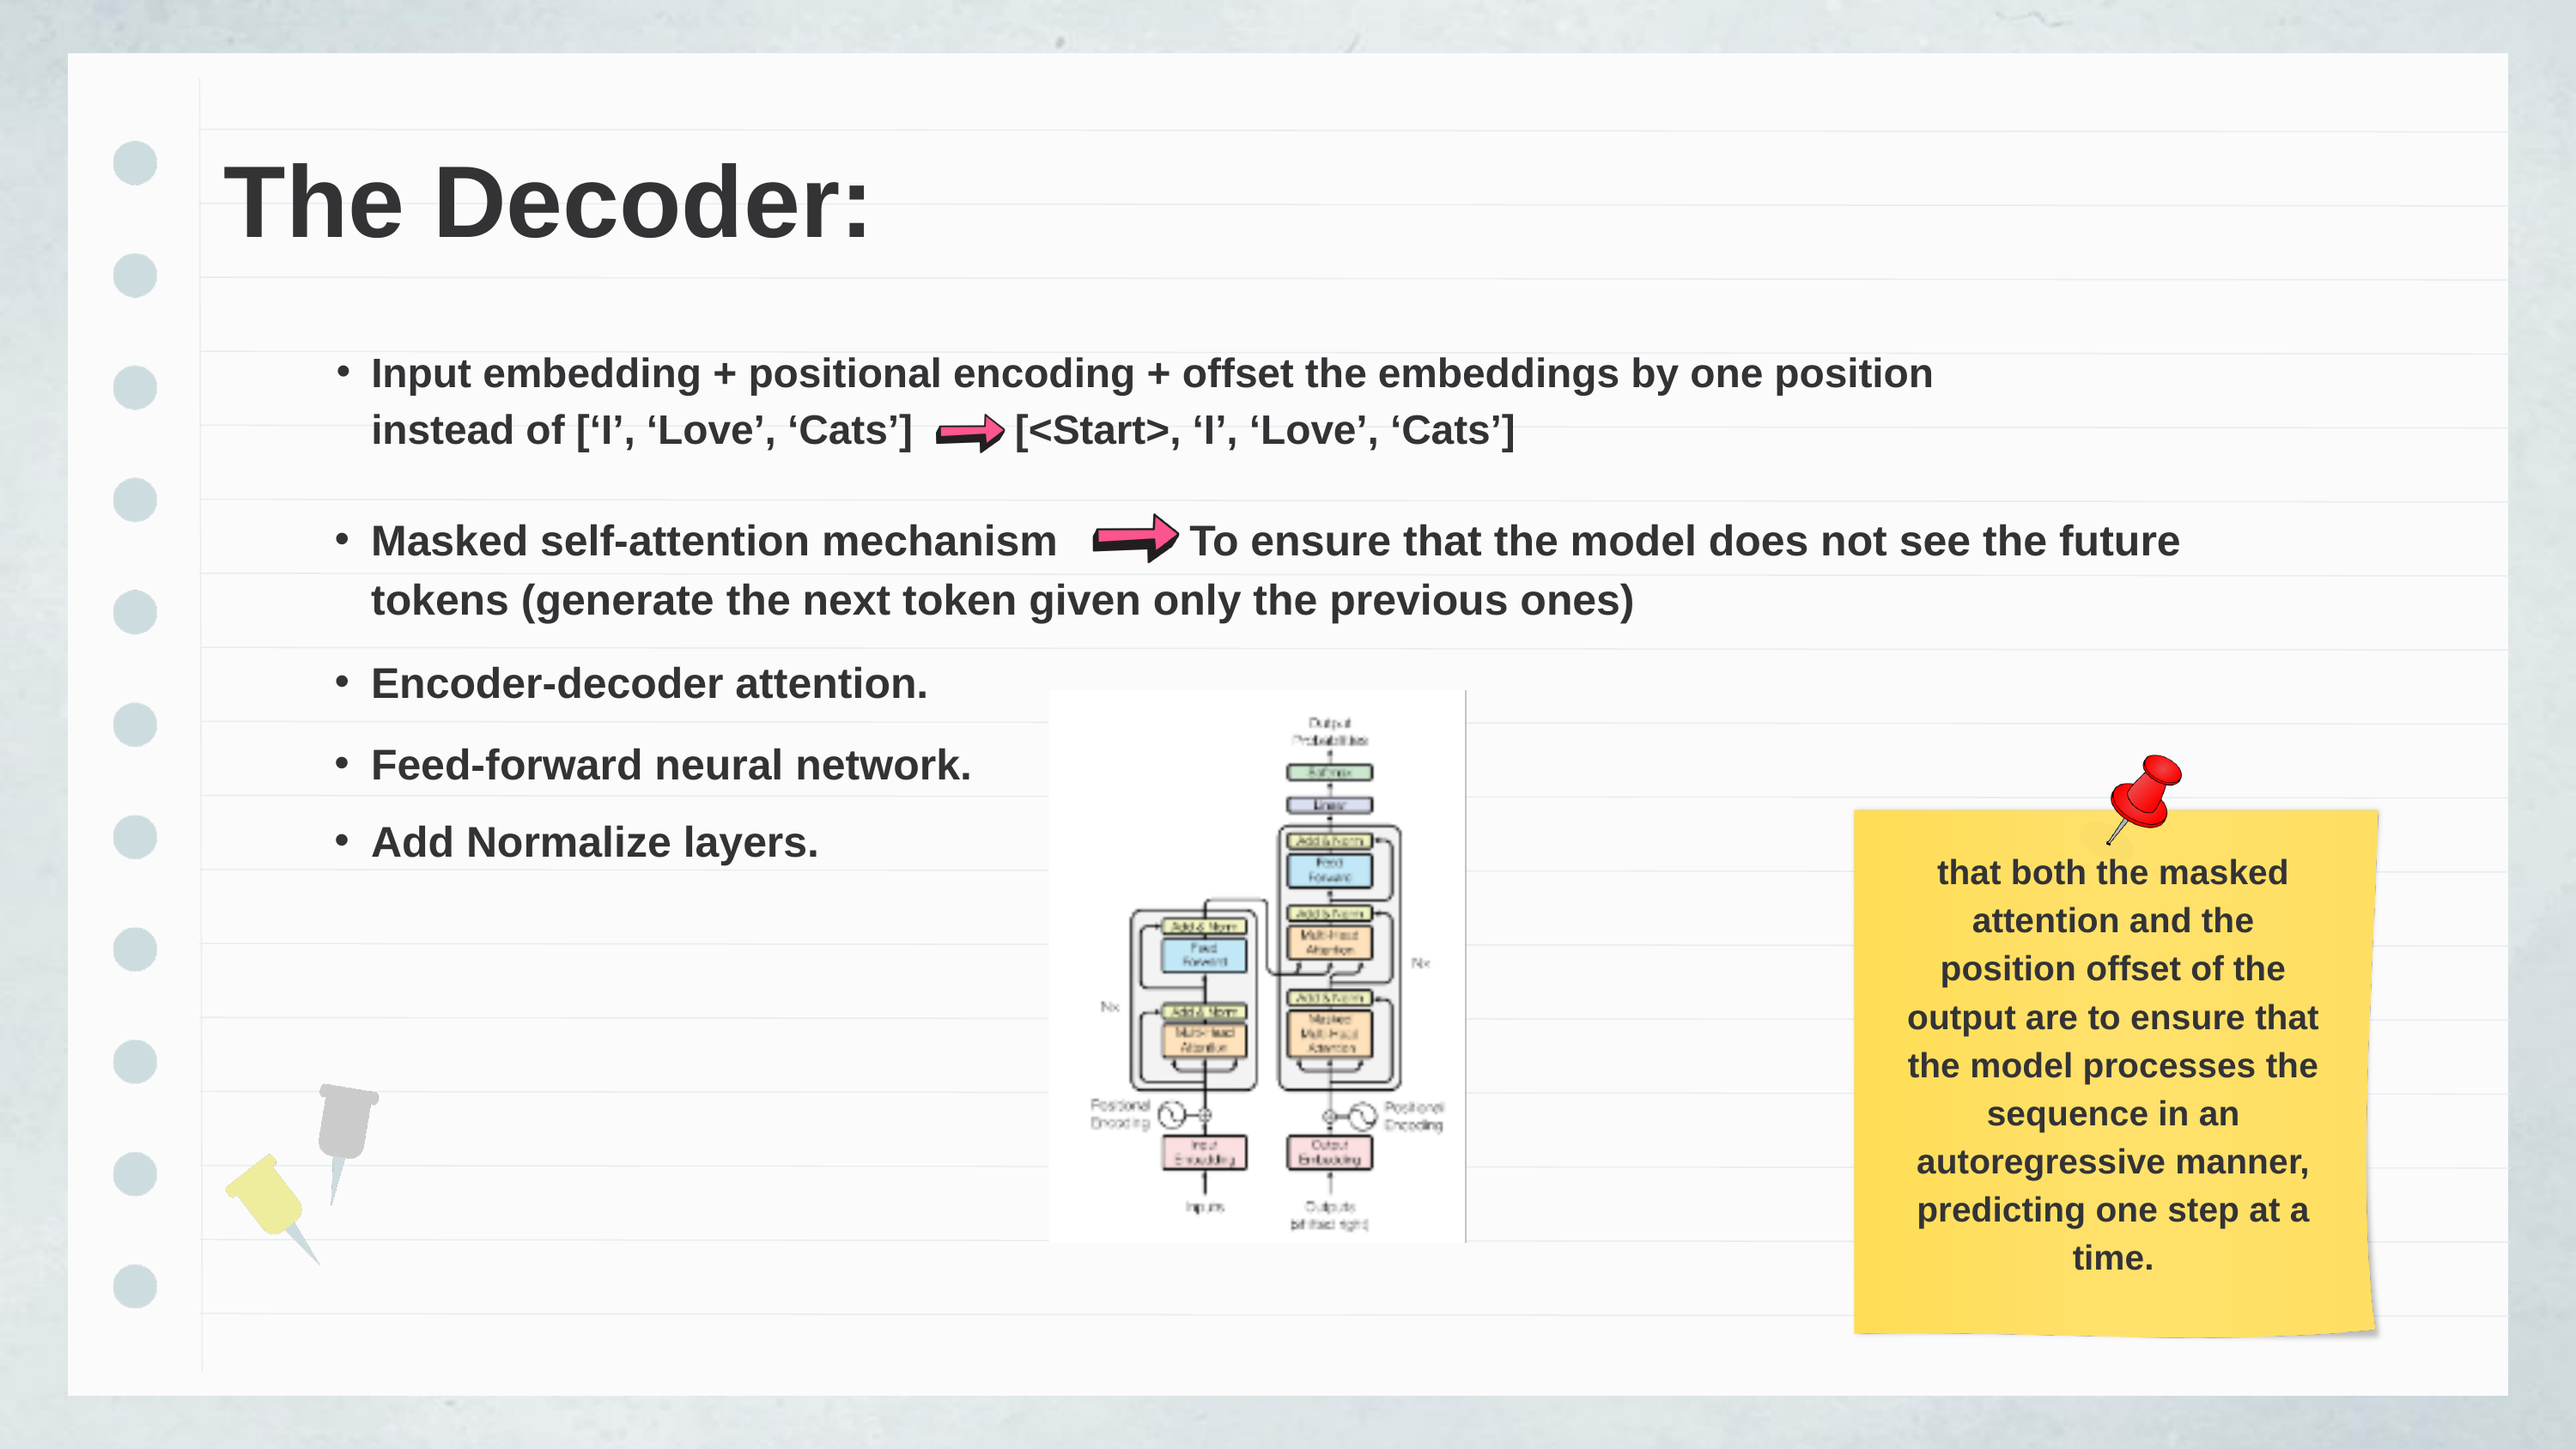

The Decoder:

Input embedding + positional encoding + offset the embeddings by one position instead of [‘I’, ‘Love’, ‘Cats’]         [<Start>, ‘I’, ‘Love’, ‘Cats’]

Masked self-attention mechanism           To ensure that the model does not see the future tokens (generate the next token given only the previous ones)

Encoder-decoder attention.

Feed-forward neural network.

Add Normalize layers.
that both the masked attention and the position offset of the output are to ensure that the model processes the sequence in an autoregressive manner, predicting one step at a time.